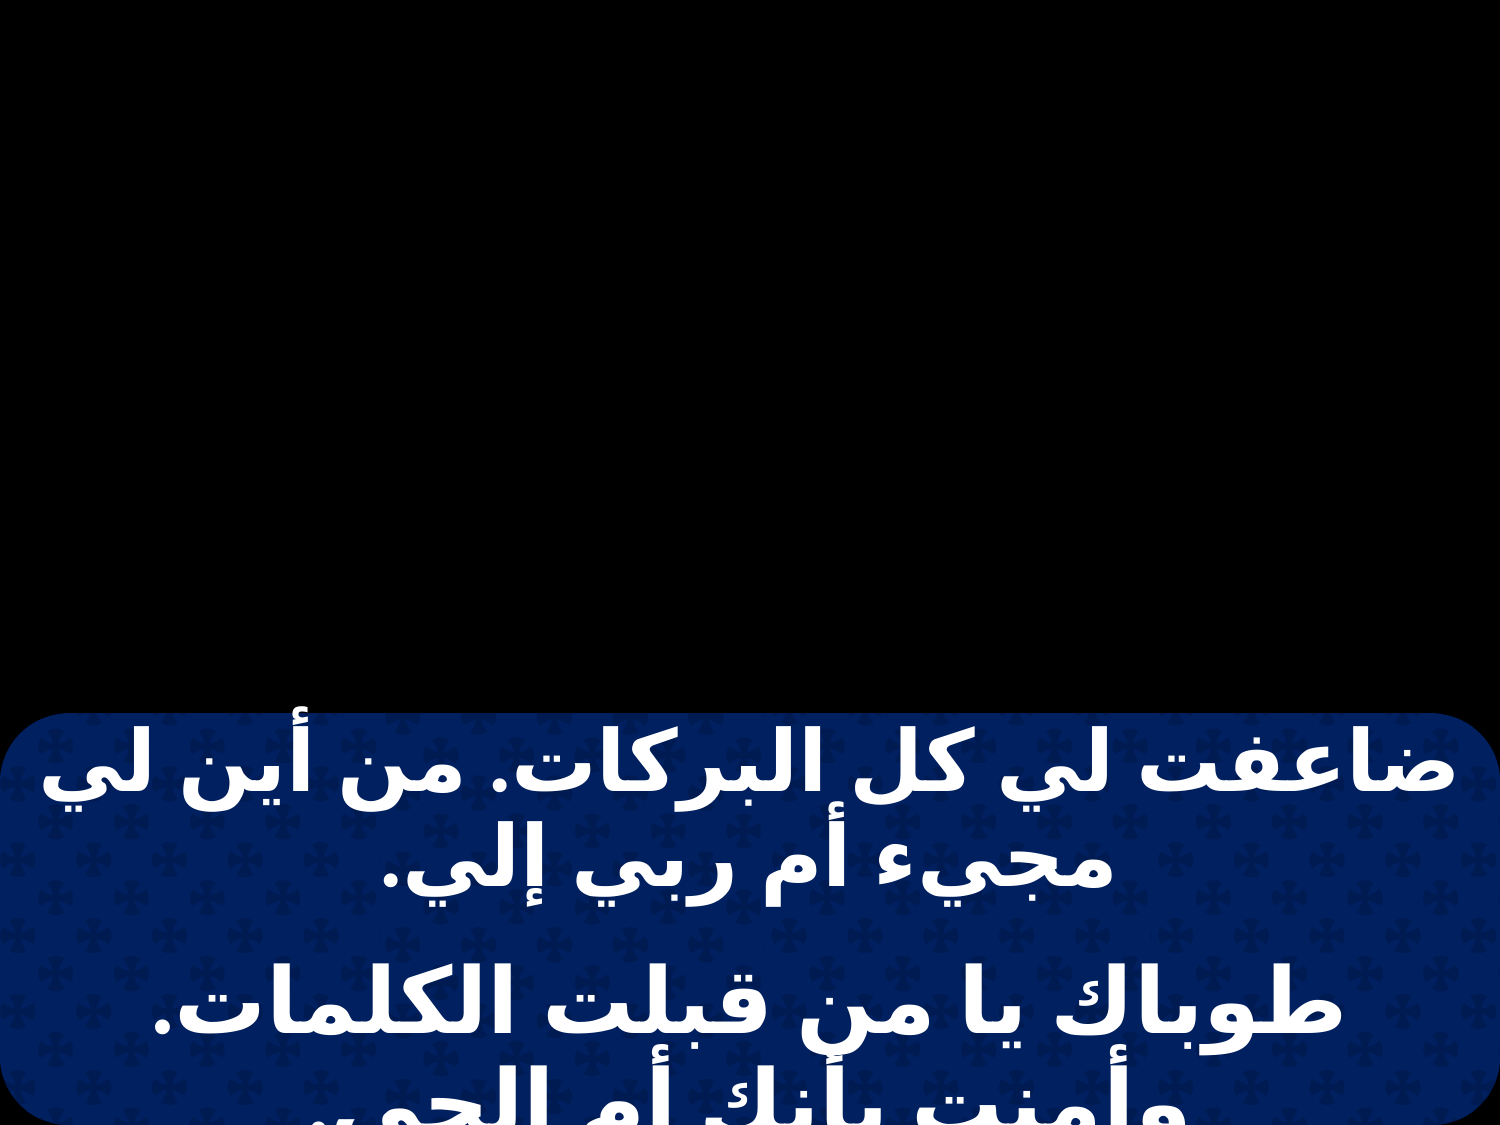

| ضاعفت لي كل البركات. من أين لي مجيء أم ربي إلي. |
| --- |
|  |
| طوباك يا من قبلت الكلمات. وأمنت بأنك أم الحي. |